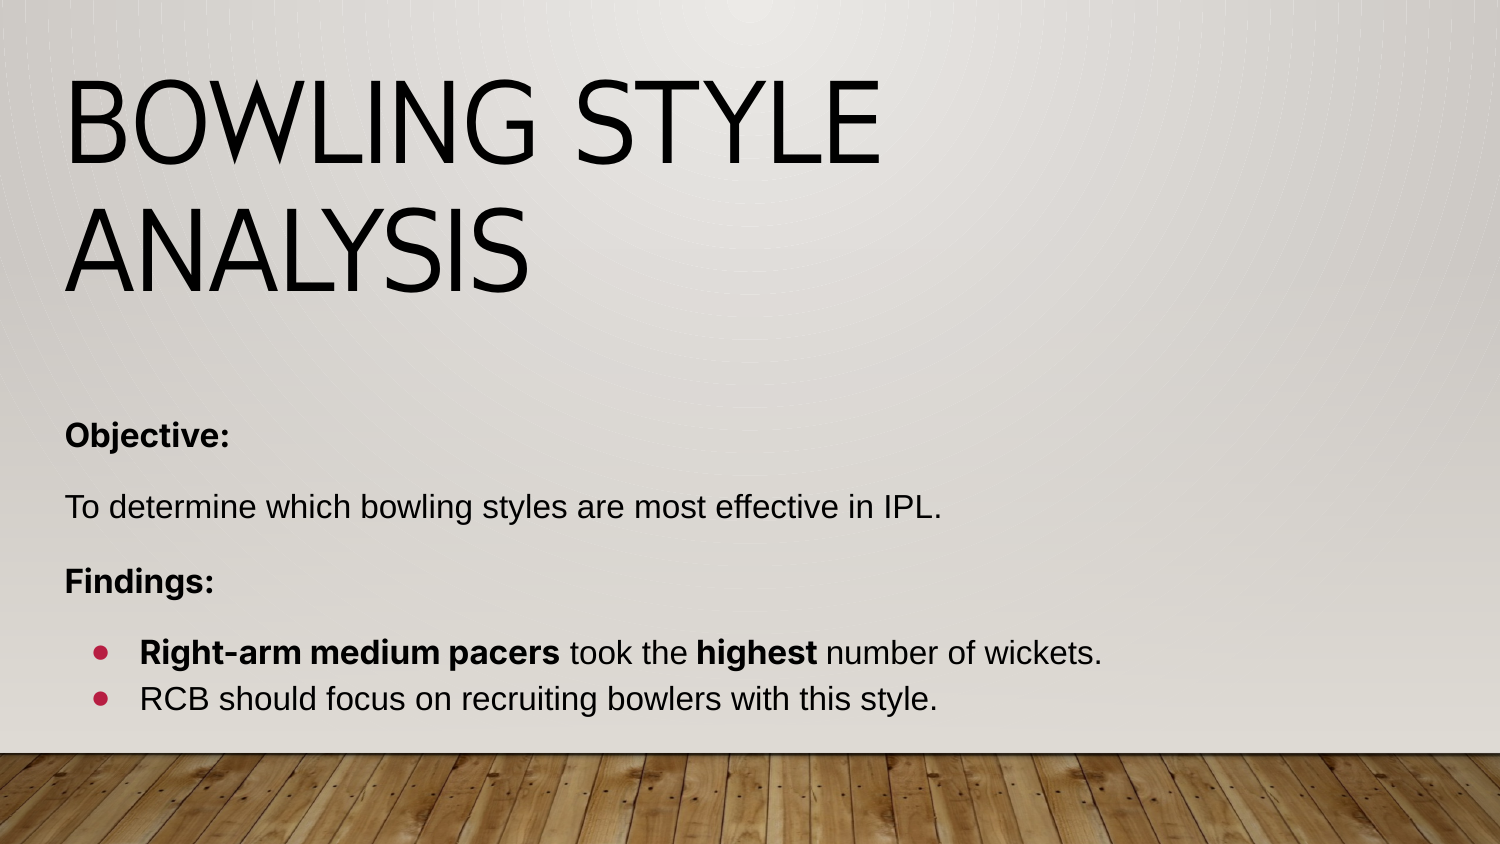

# Bowling Style Analysis
Objective:
To determine which bowling styles are most effective in IPL.
Findings:
Right-arm medium pacers took the highest number of wickets.
RCB should focus on recruiting bowlers with this style.